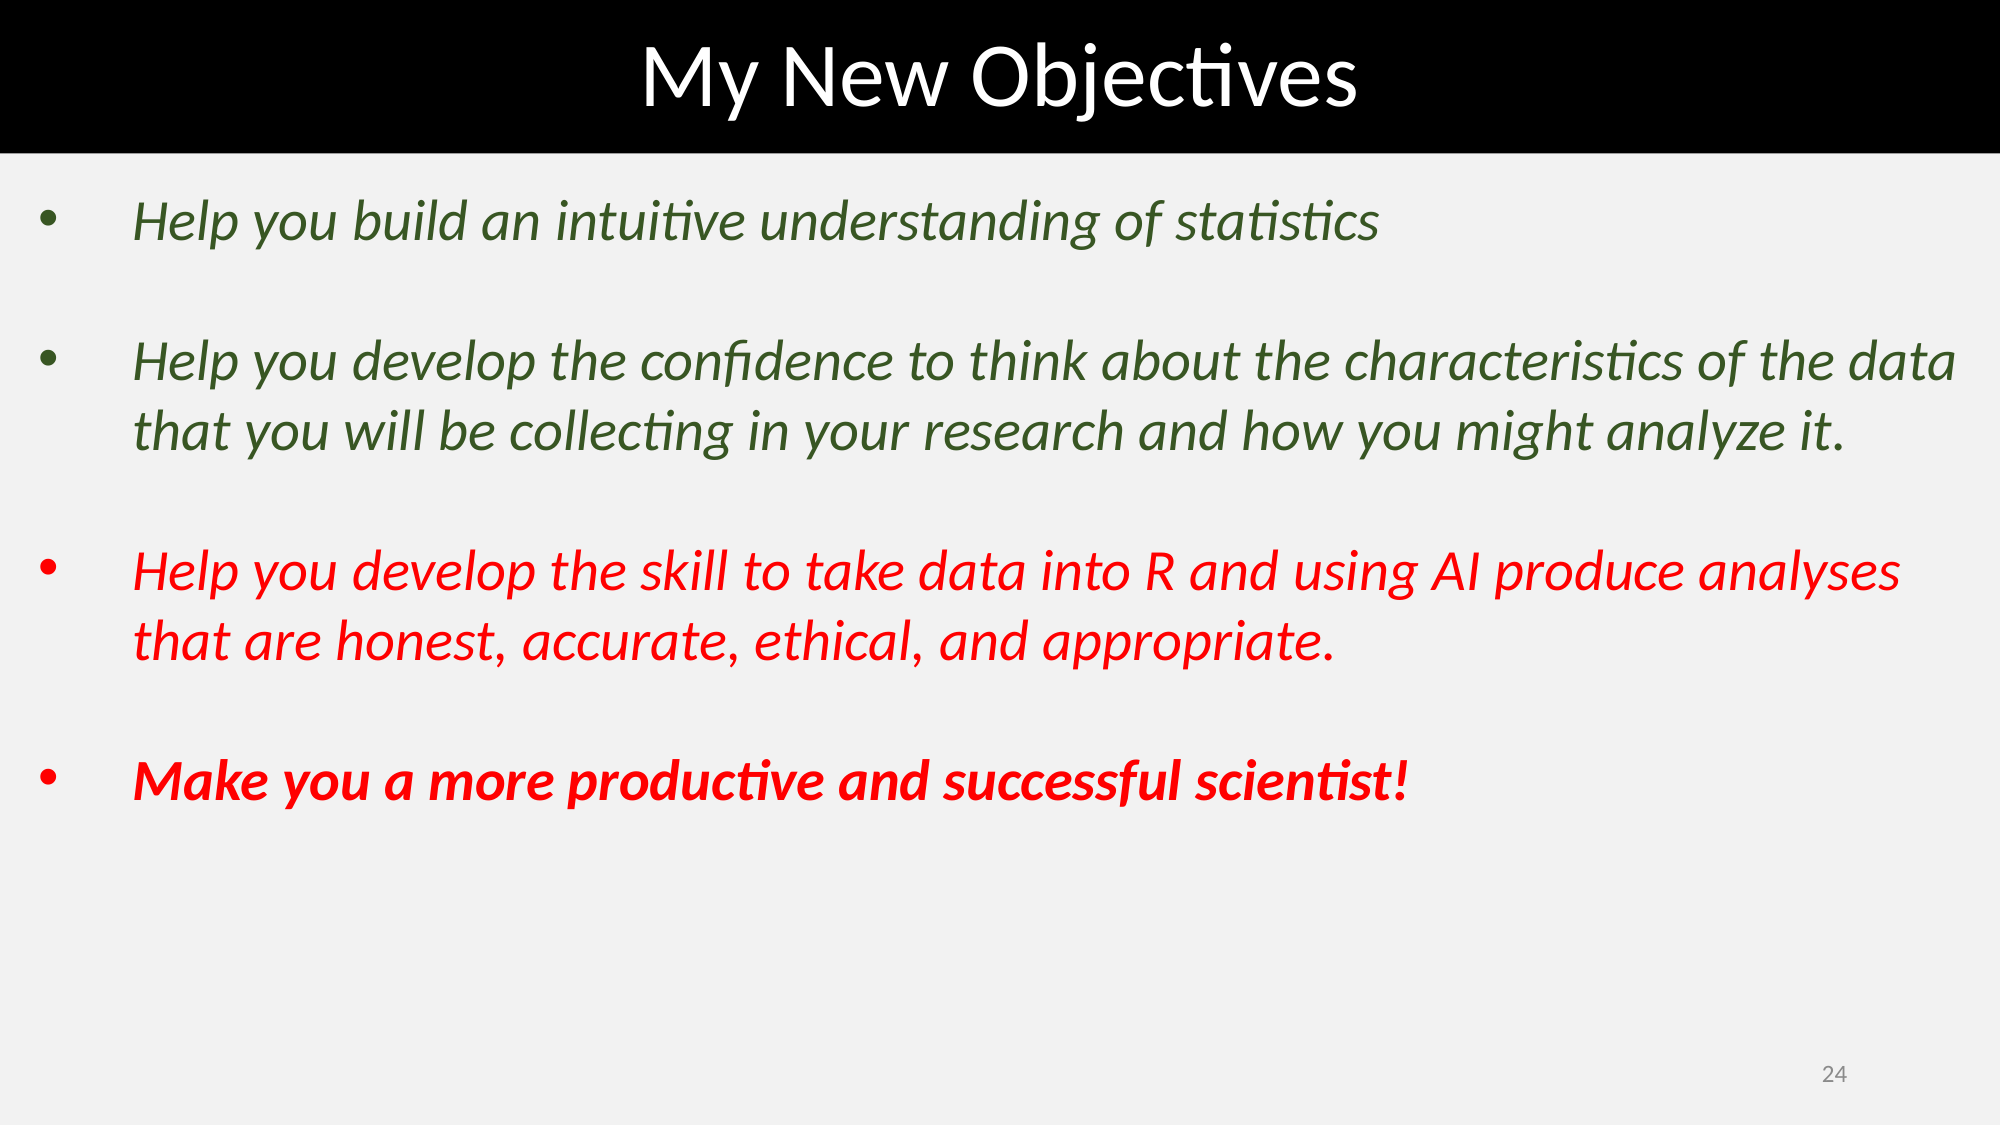

# My New Objectives

Help you build an intuitive understanding of statistics

Help you develop the confidence to think about the characteristics of the data that you will be collecting in your research and how you might analyze it.

Help you develop the skill to take data into R and using AI produce analyses that are honest, accurate, ethical, and appropriate.

Make you a more productive and successful scientist!

24